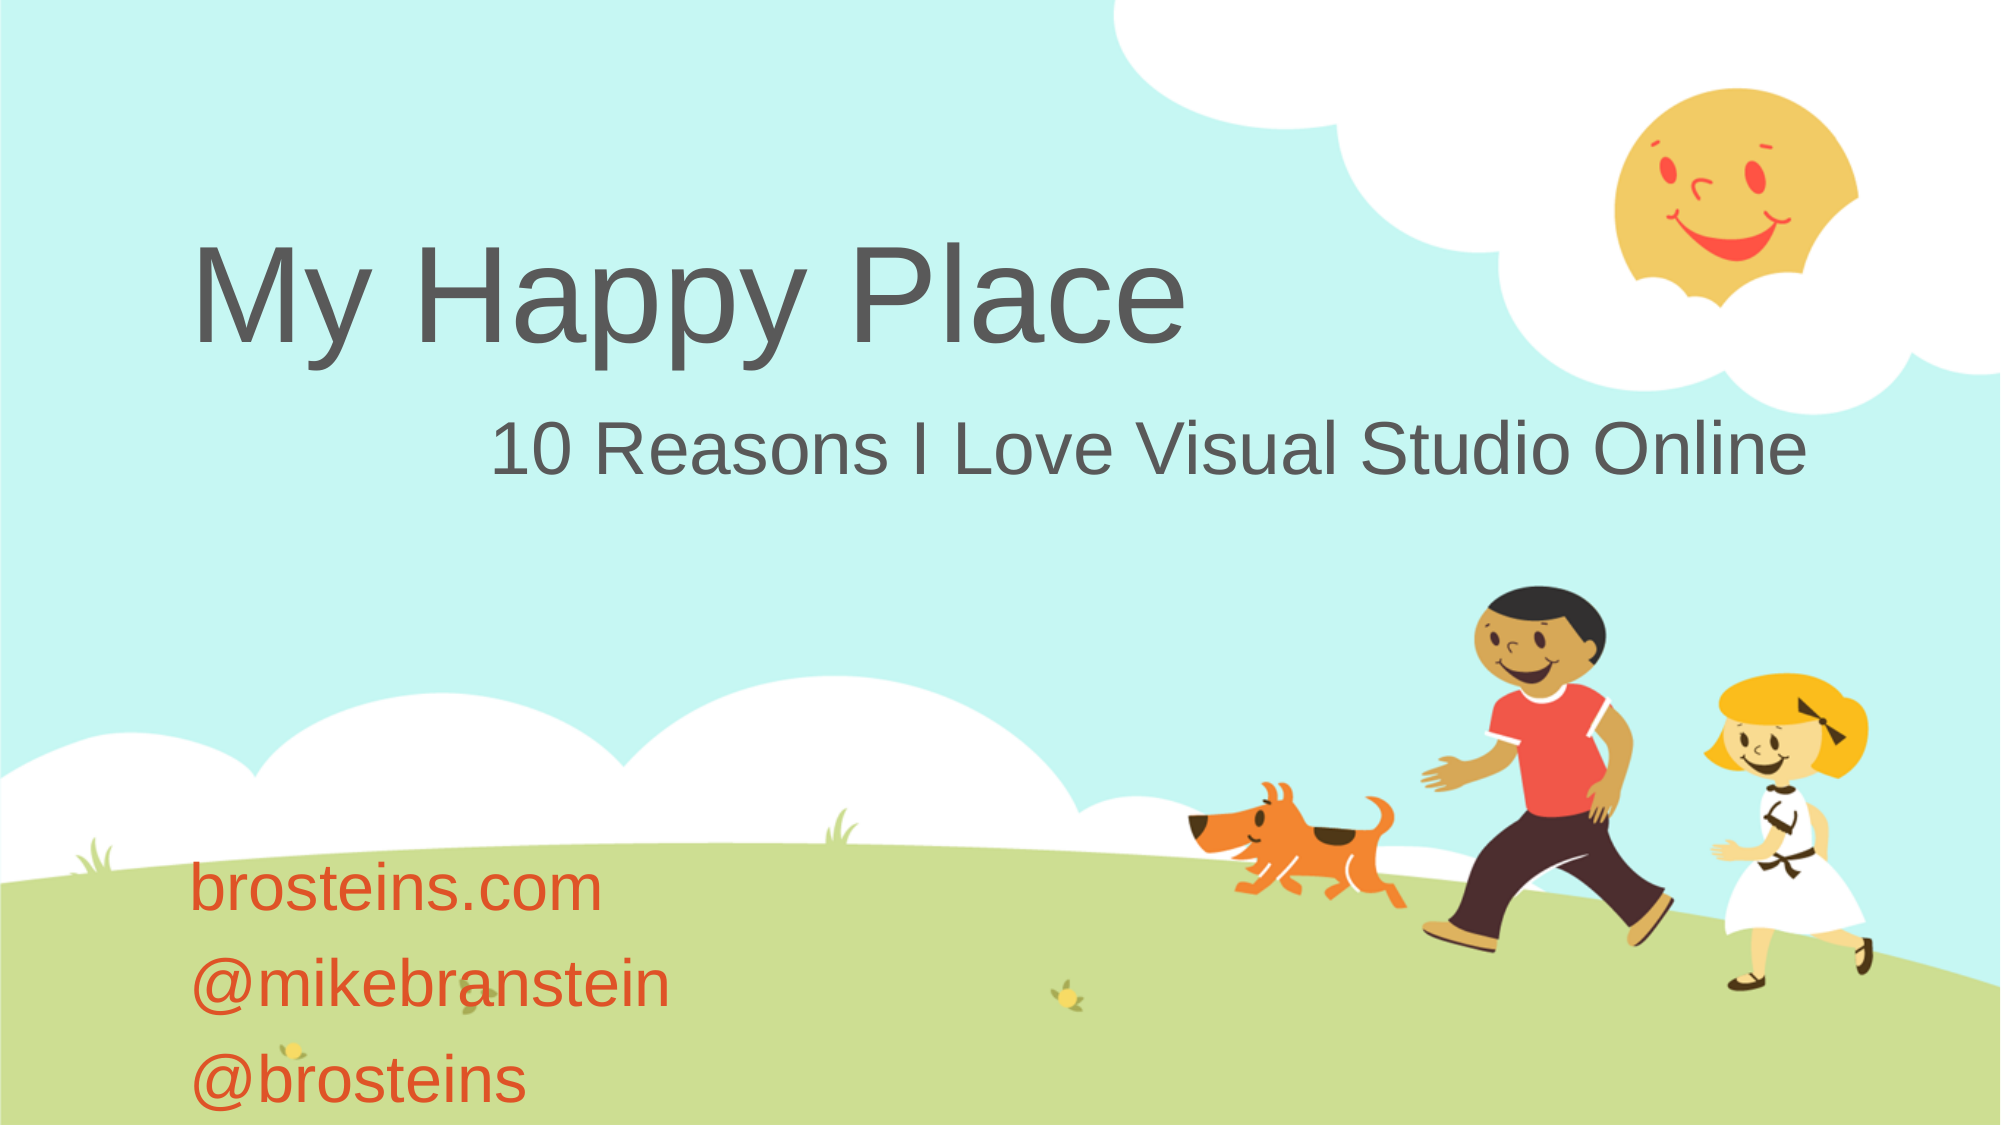

# My Happy Place 10 Reasons I Love Visual Studio Online
brosteins.com
@mikebranstein
@brosteins